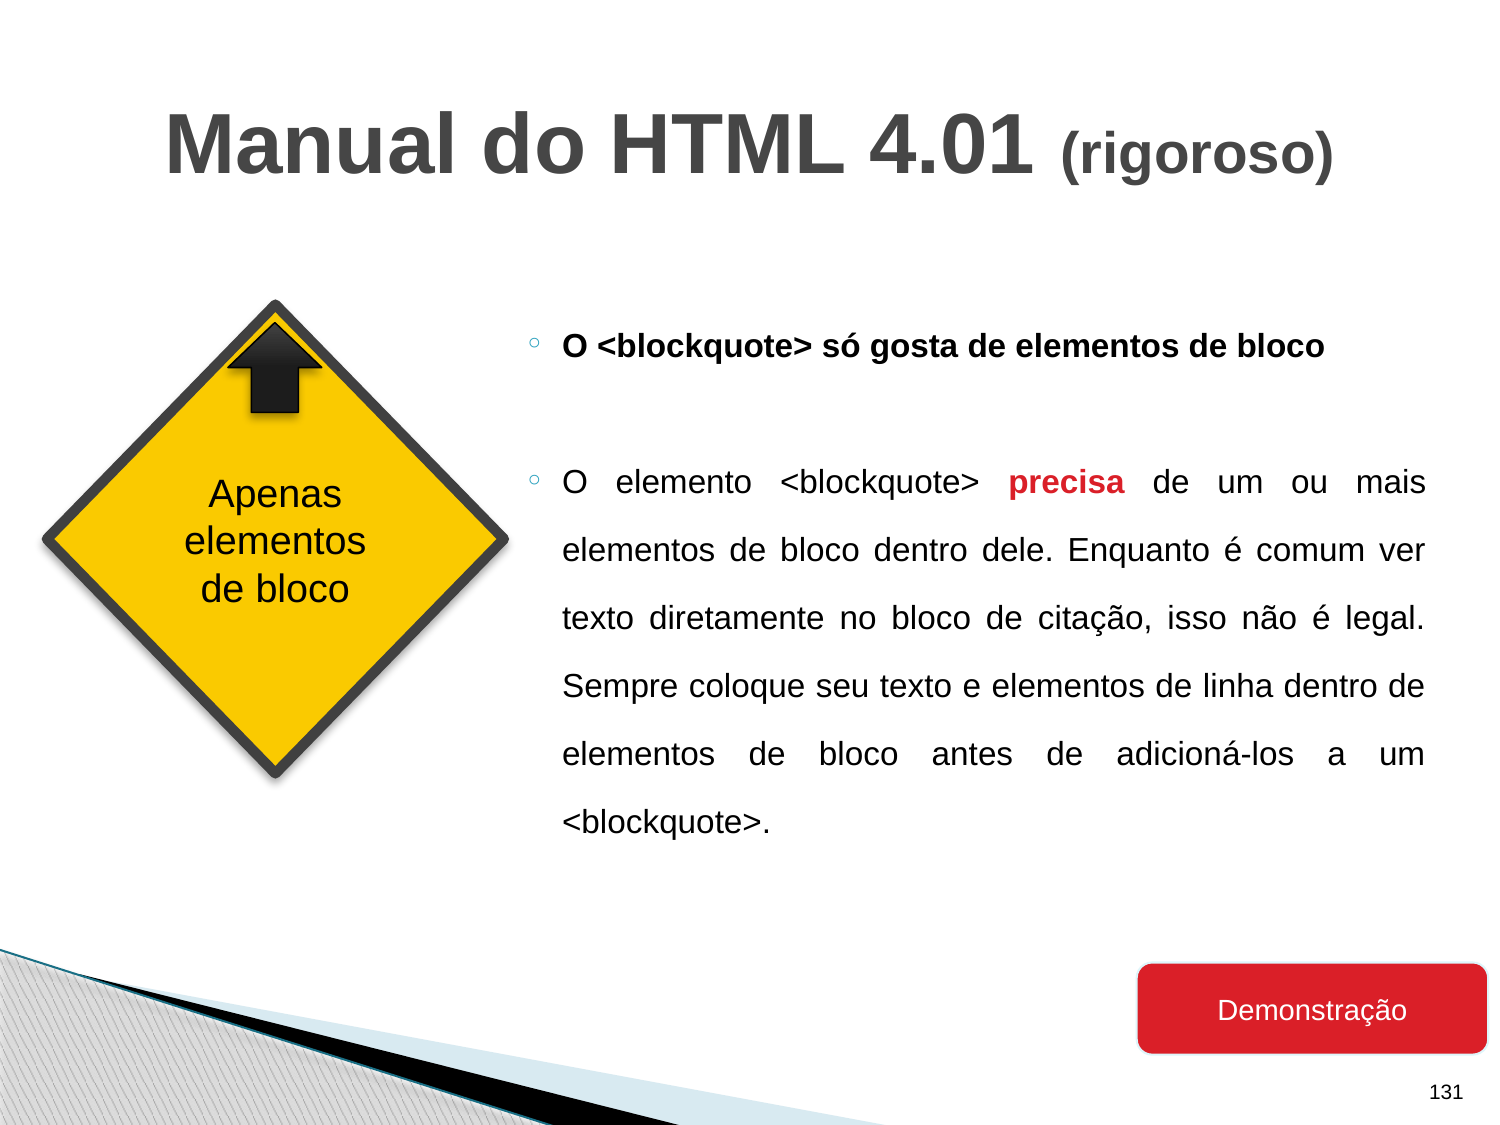

# Manual do HTML 4.01 (rigoroso)
O <blockquote> só gosta de elementos de bloco

O elemento <blockquote> precisa de um ou mais elementos de bloco dentro dele. Enquanto é comum ver texto diretamente no bloco de citação, isso não é legal. Sempre coloque seu texto e elementos de linha dentro de elementos de bloco antes de adicioná-los a um <blockquote>.
Apenas elementos de bloco

Demonstração
131